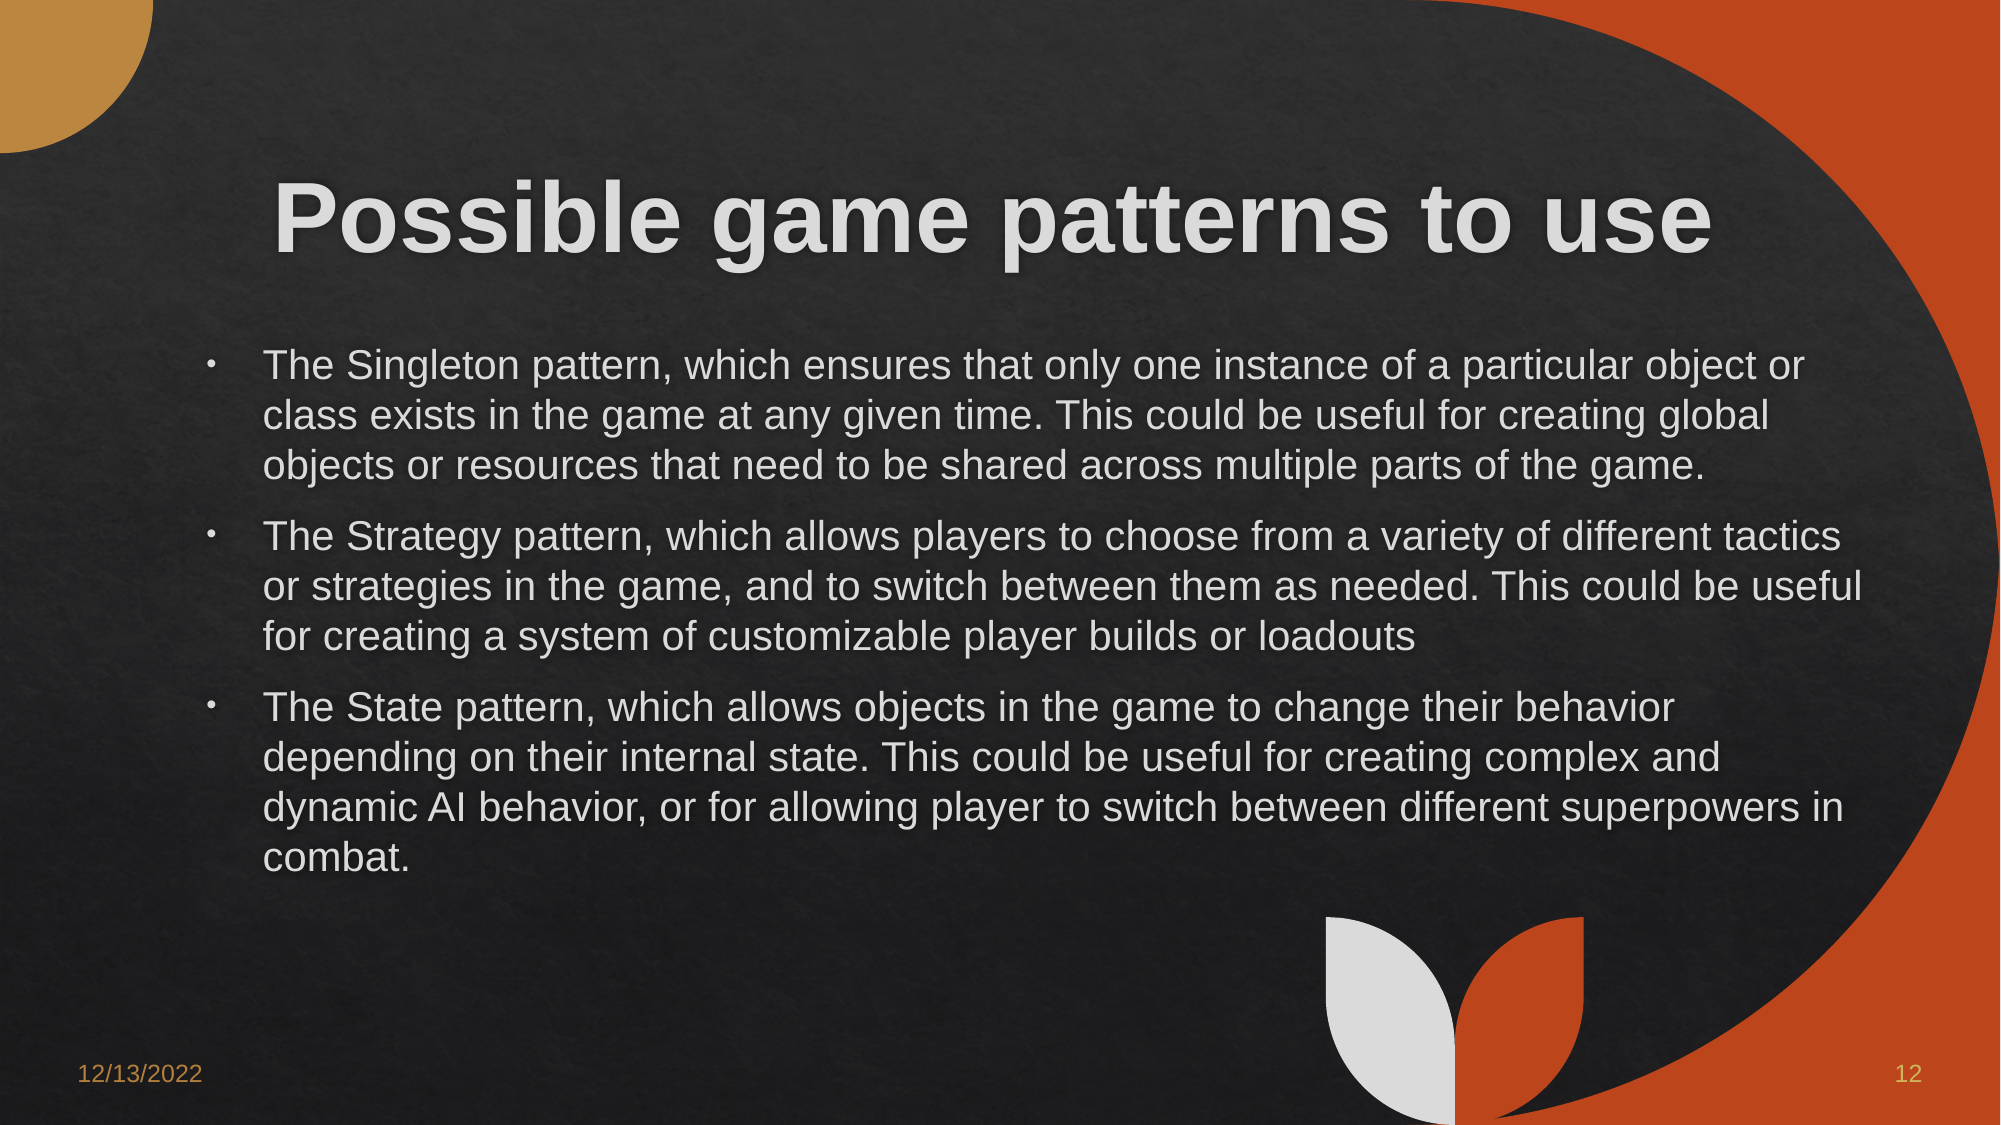

# Possible game patterns to use
The Singleton pattern, which ensures that only one instance of a particular object or class exists in the game at any given time. This could be useful for creating global objects or resources that need to be shared across multiple parts of the game.
The Strategy pattern, which allows players to choose from a variety of different tactics or strategies in the game, and to switch between them as needed. This could be useful for creating a system of customizable player builds or loadouts
The State pattern, which allows objects in the game to change their behavior depending on their internal state. This could be useful for creating complex and dynamic AI behavior, or for allowing player to switch between different superpowers in combat.

12/13/2022
12